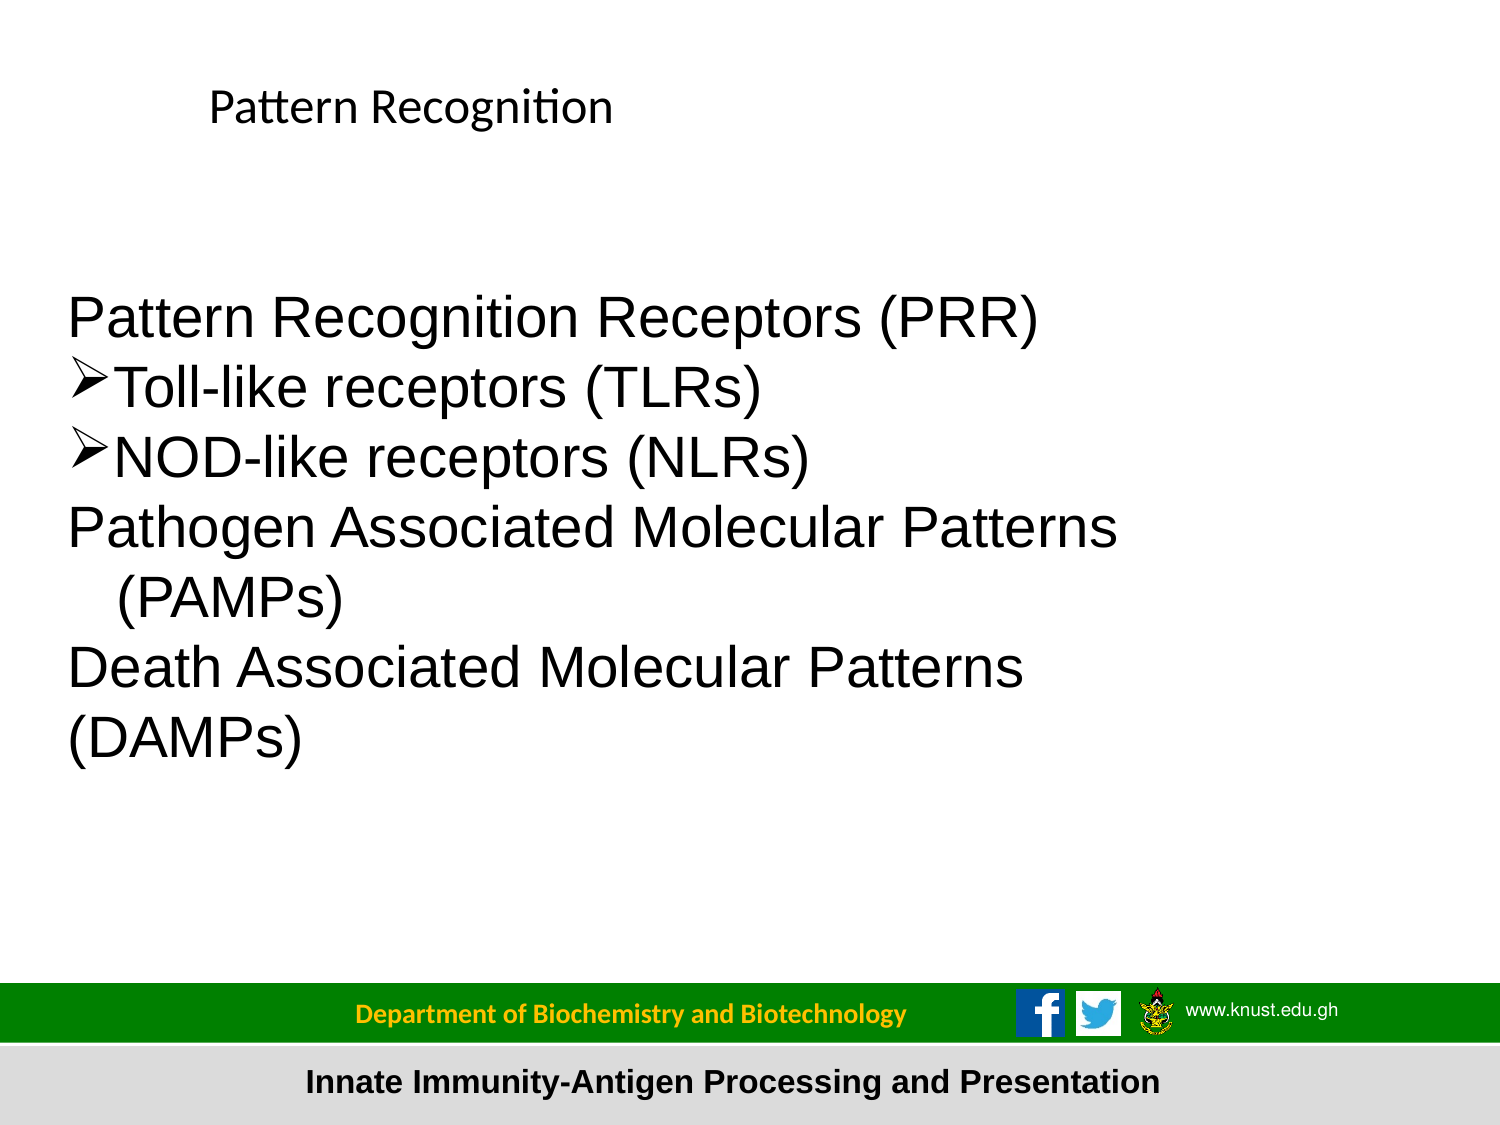

# Pattern Recognition

Pattern Recognition Receptors (PRR)
Toll-like receptors (TLRs)
NOD-like receptors (NLRs)
Pathogen Associated Molecular Patterns
   (PAMPs)
Death Associated Molecular Patterns
(DAMPs)
2
Department of Biochemistry and Biotechnology
Innate Immunity-Antigen Processing and Presentation